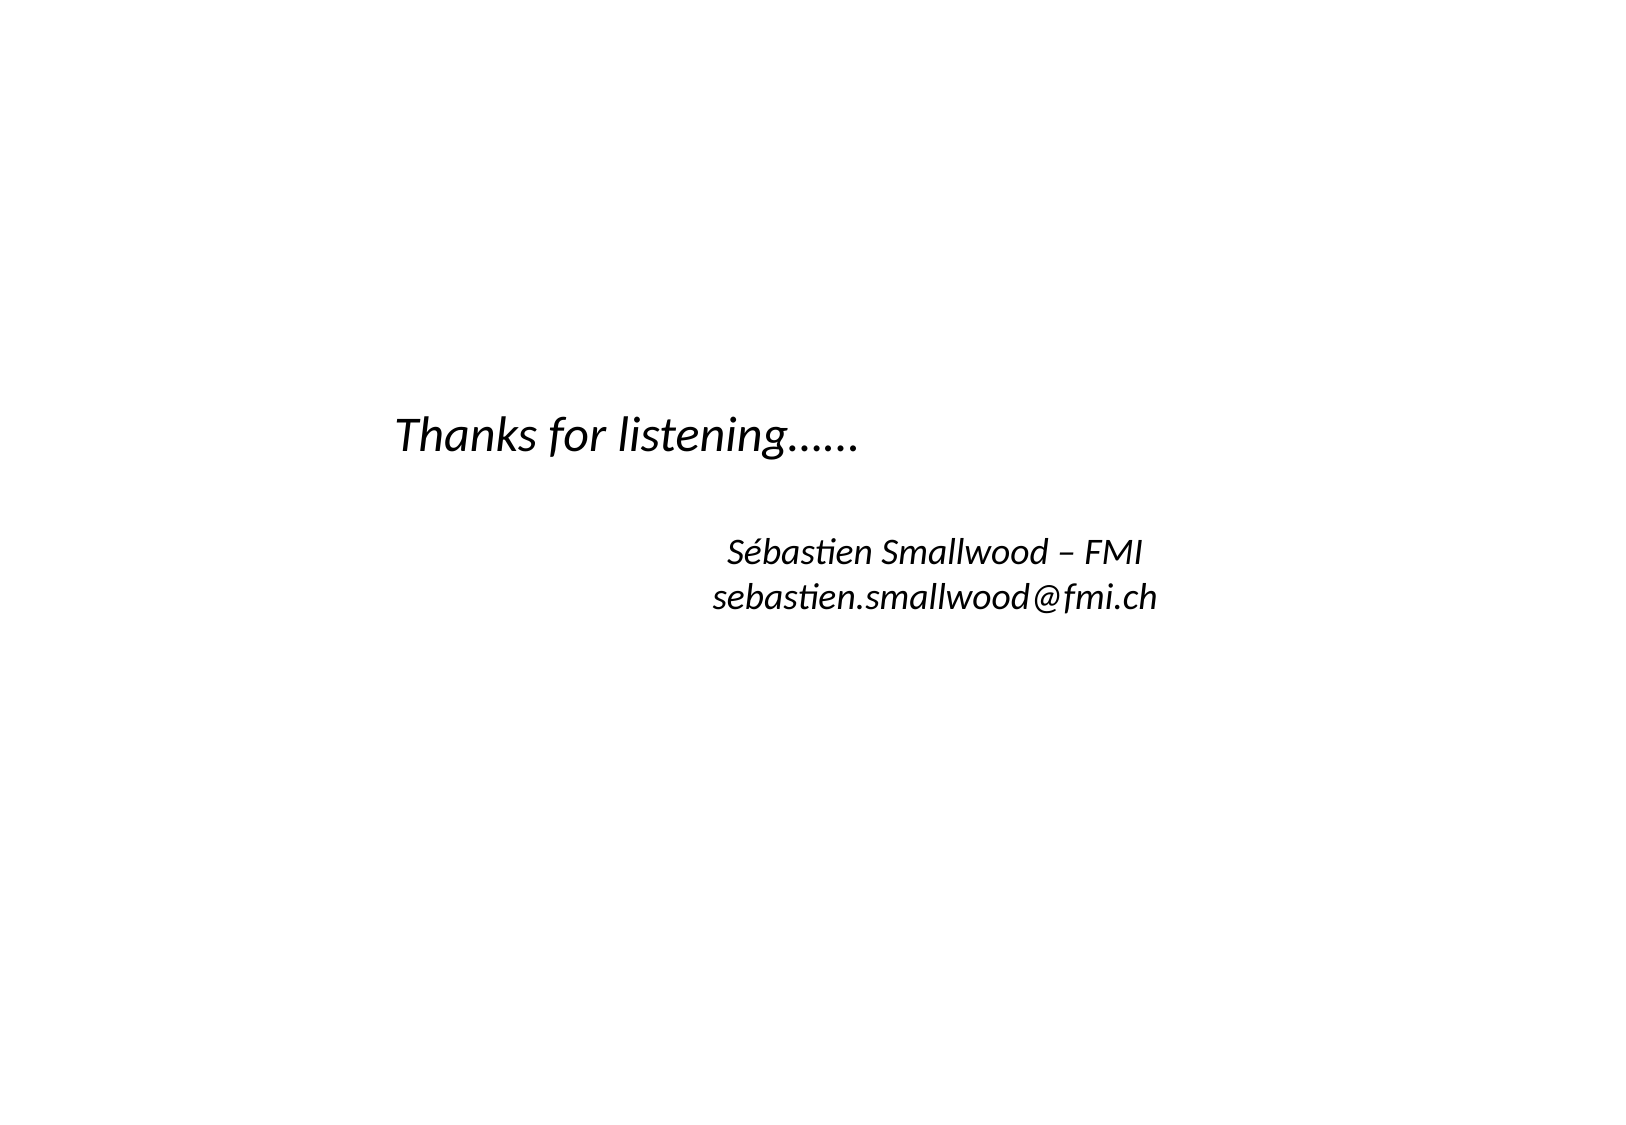

Thanks for listening…...
Sébastien Smallwood – FMI
sebastien.smallwood@fmi.ch